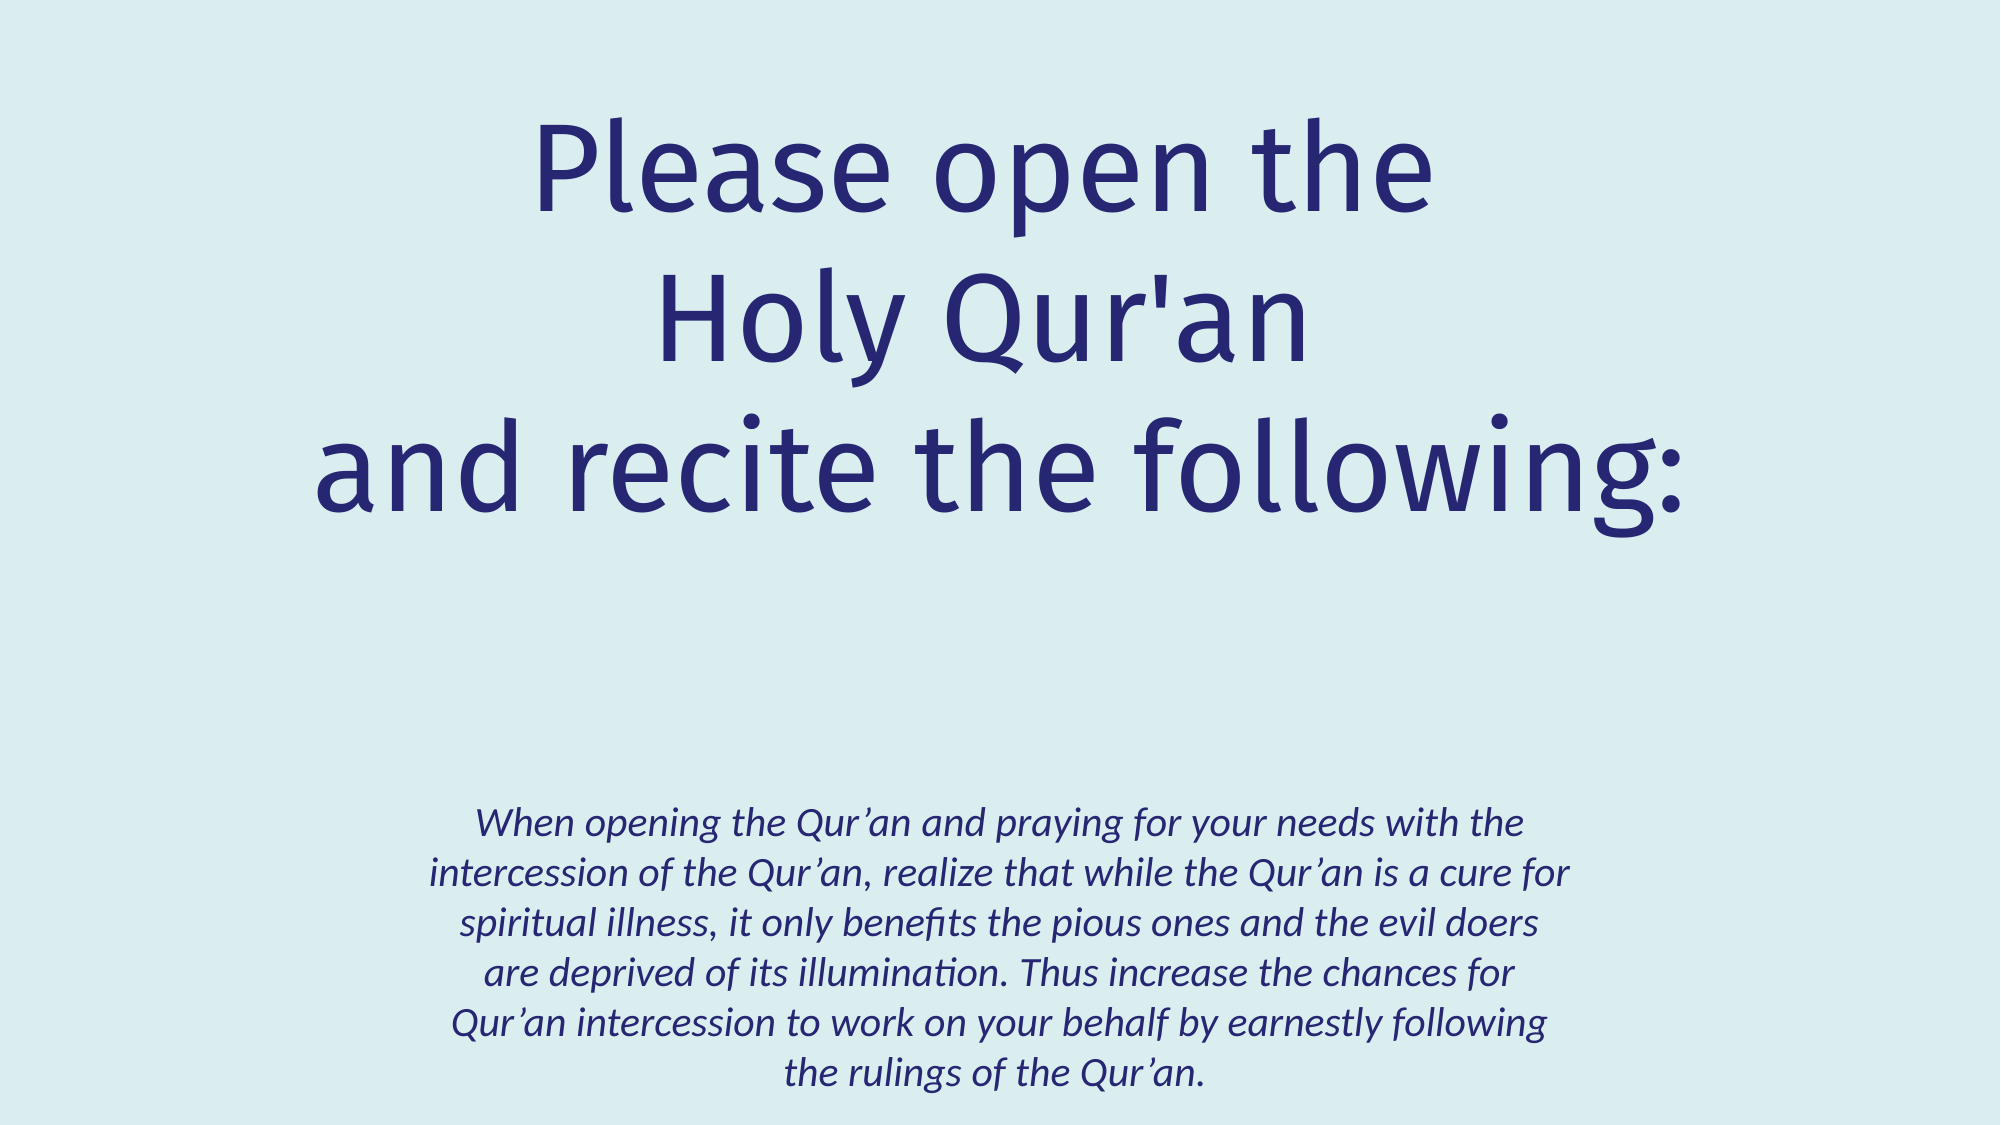

Please open the
Holy Qur'an
and recite the following:
When opening the Qur’an and praying for your needs with the intercession of the Qur’an, realize that while the Qur’an is a cure for spiritual illness, it only benefits the pious ones and the evil doers are deprived of its illumination. Thus increase the chances for Qur’an intercession to work on your behalf by earnestly following the rulings of the Qur’an.